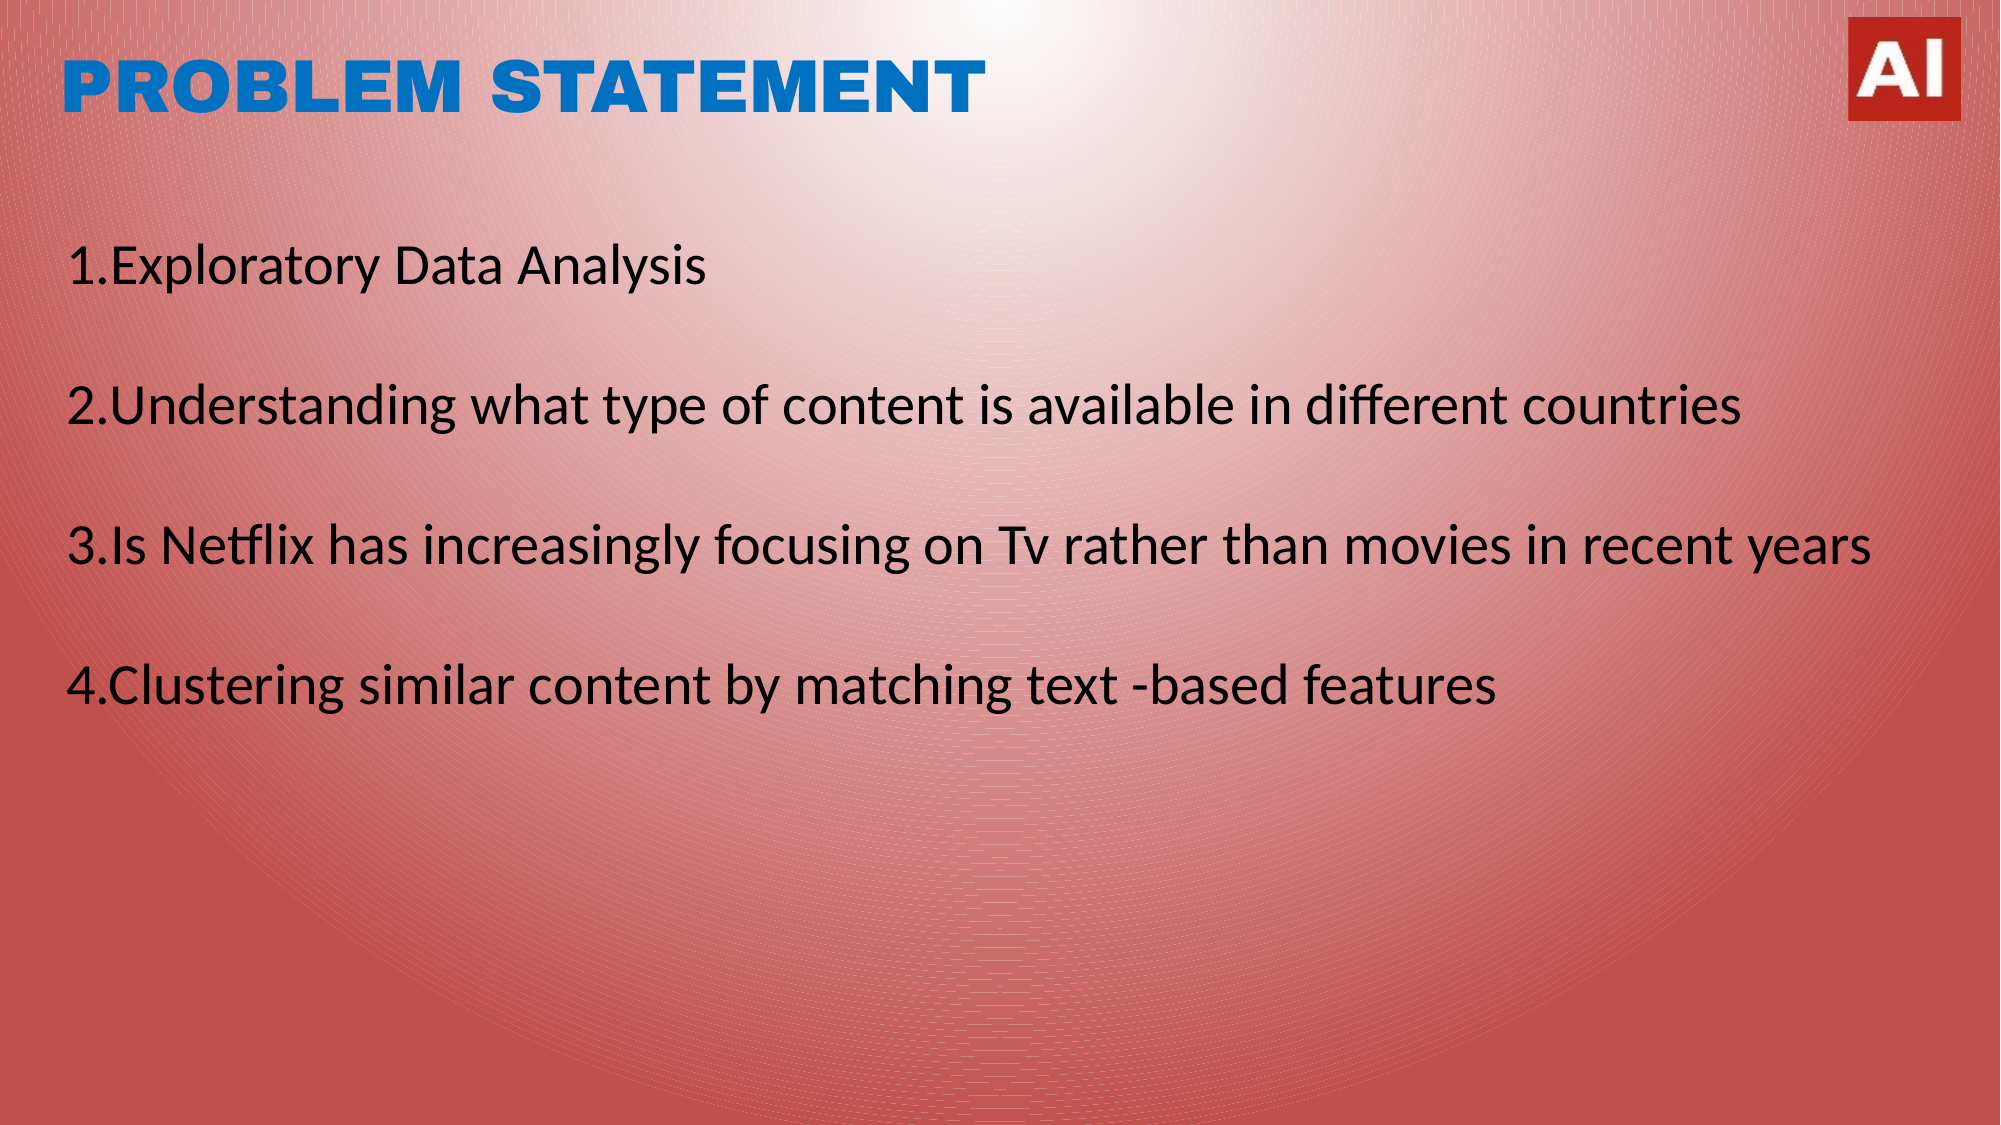

# PROBLEM STATEMENT
1.Exploratory Data Analysis

2.Understanding what type of content is available in different countries

3.Is Netflix has increasingly focusing on Tv rather than movies in recent years

4.Clustering similar content by matching text -based features